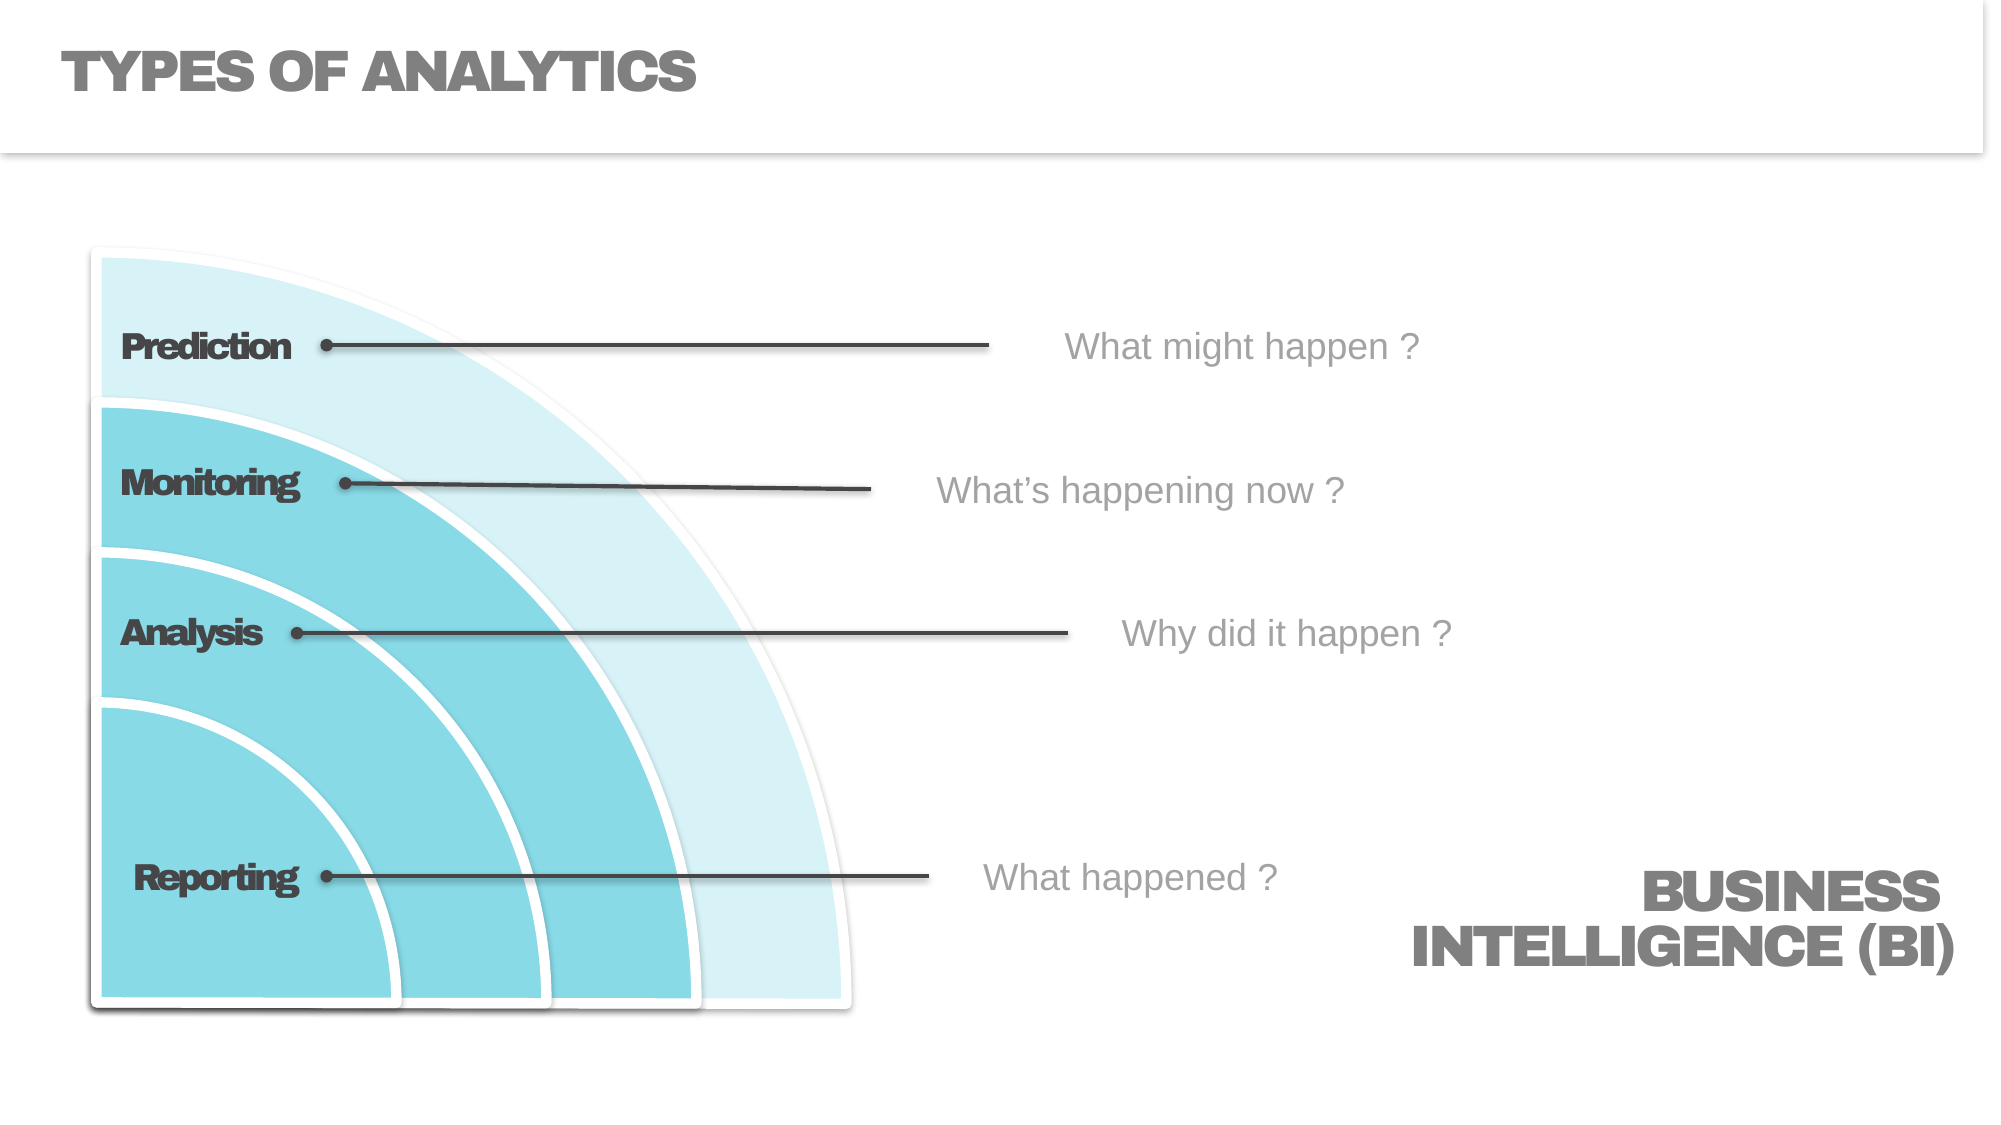

TYPES OF ANALYTICS

Prediction
What might happen ?

Monitoring
What’s happening now ?

Analysis
Why did it happen ?

Reporting
What happened ?
BUSINESS
INTELLIGENCE (BI)